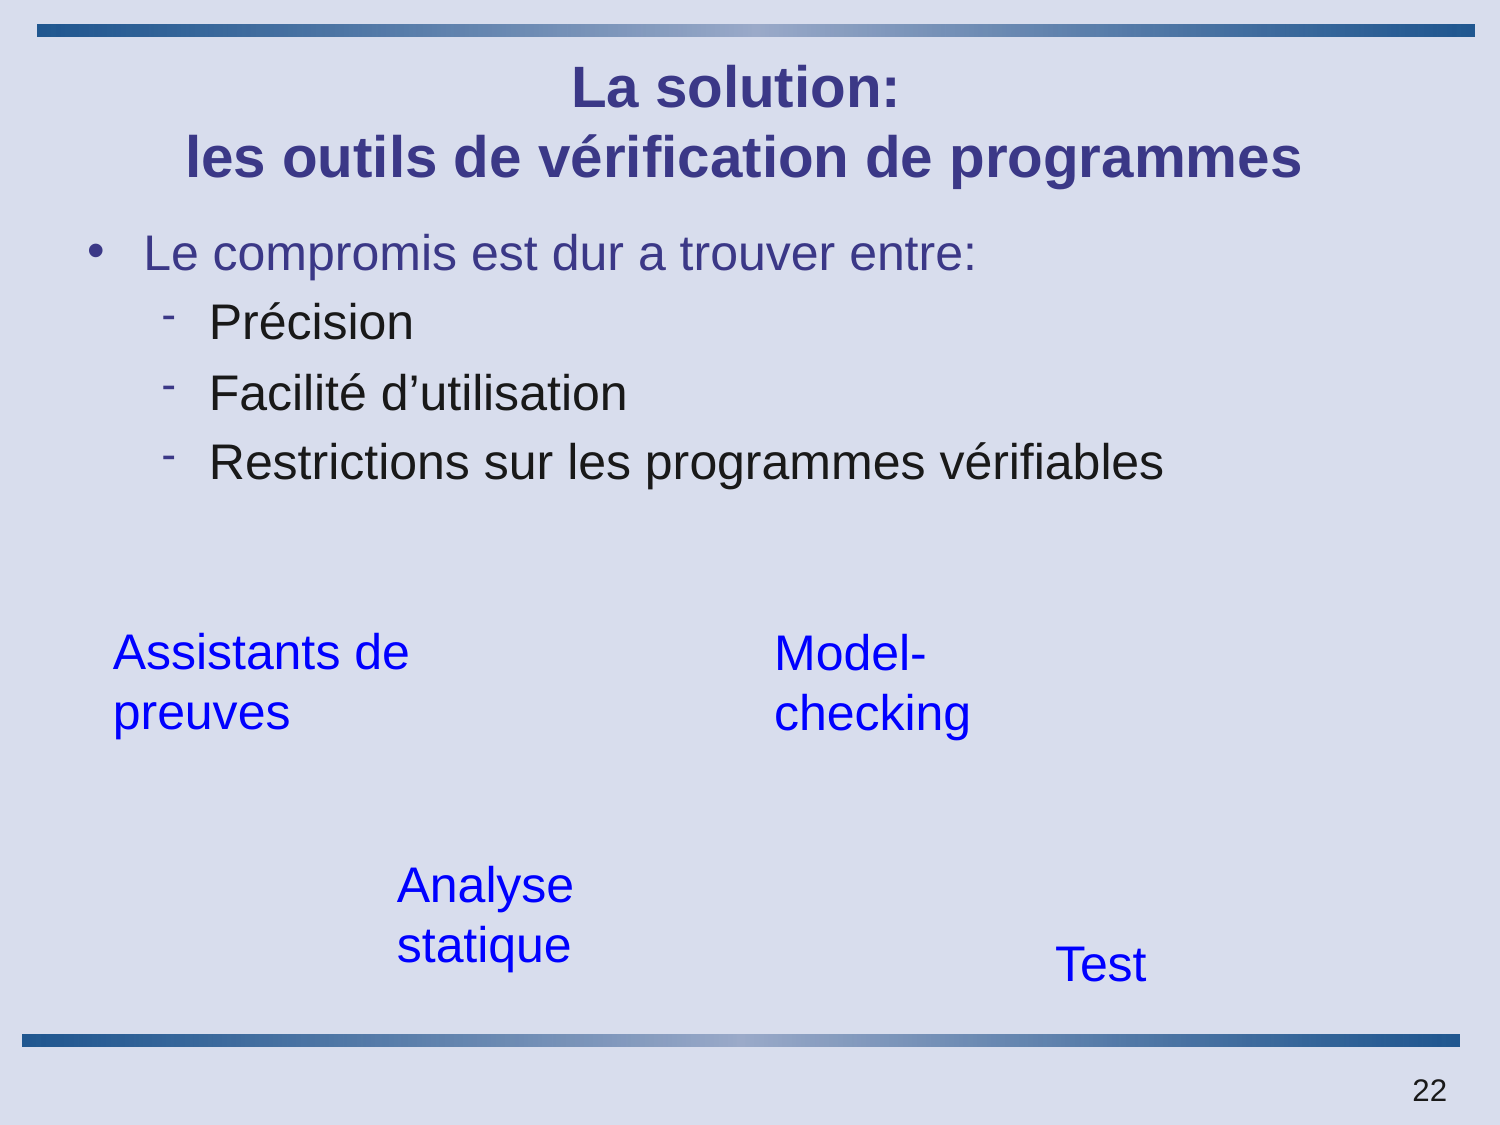

# La solution: les outils de vérification de programmes
Le compromis est dur a trouver entre:
Précision
Facilité d’utilisation
Restrictions sur les programmes vérifiables

Assistants de preuves
Model-checking
Analyse statique
Test
22